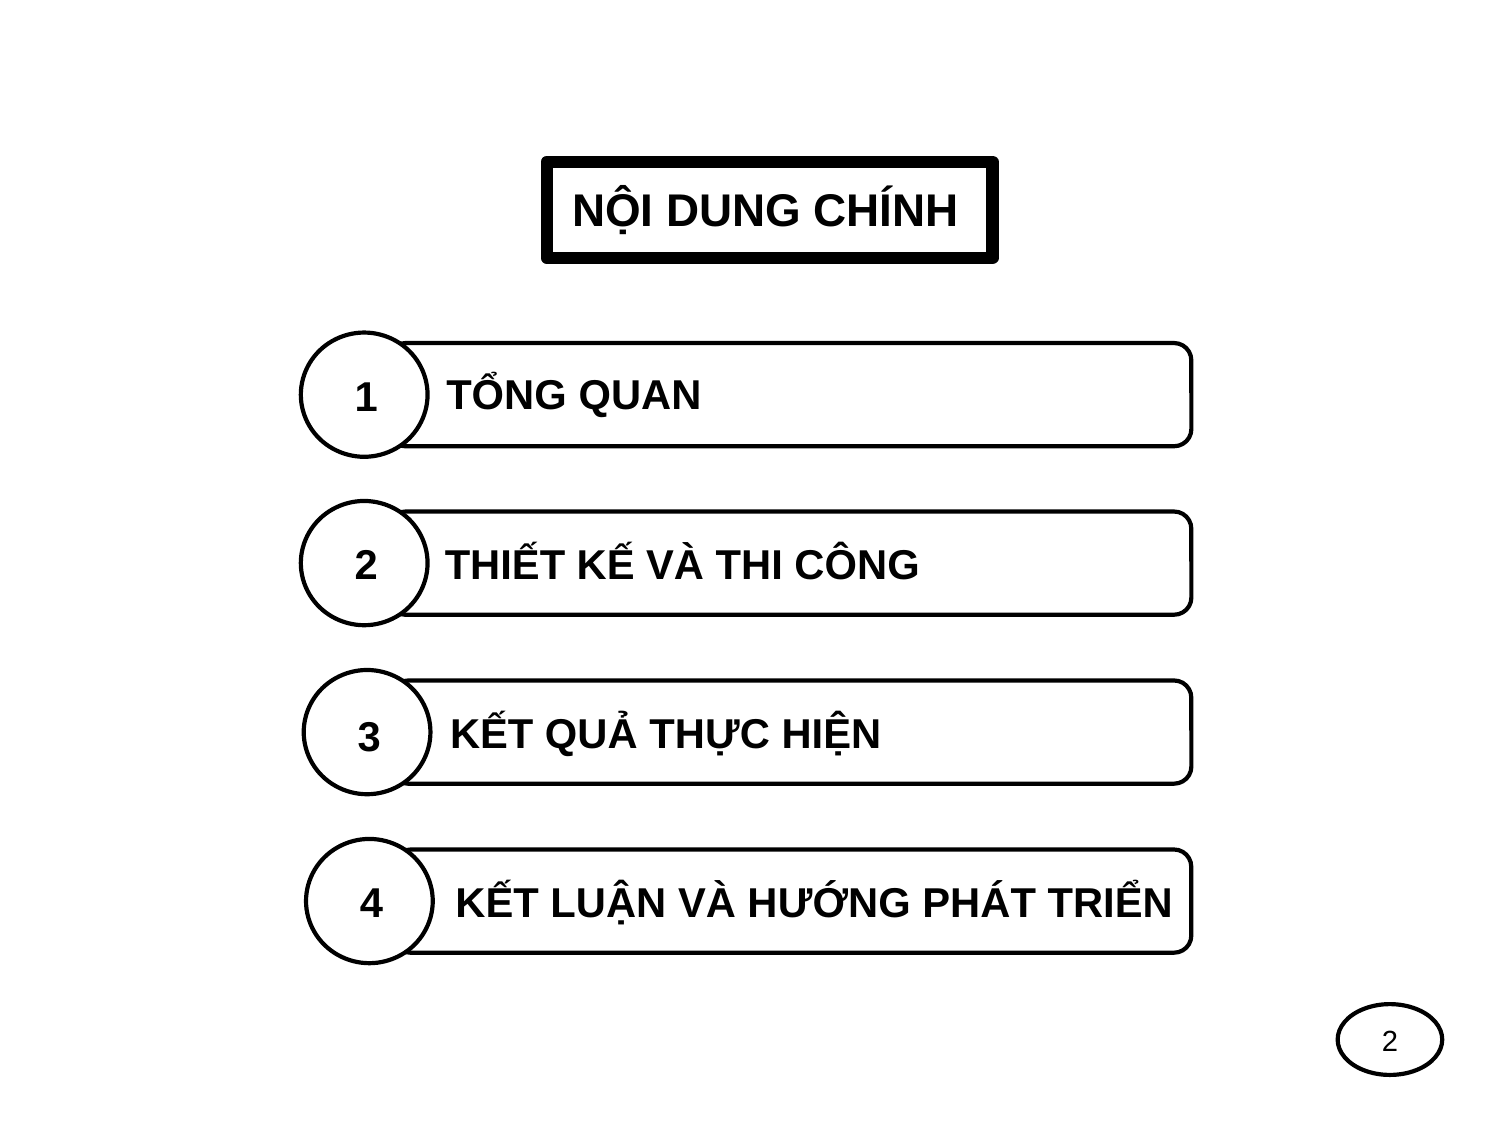

# NỘI DUNG CHÍNH

TỔNG QUAN
1

THIẾT KẾ VÀ THI CÔNG
2

KẾT QUẢ THỰC HIỆN
3

4
KẾT LUẬN VÀ HƯỚNG PHÁT TRIỂN
2